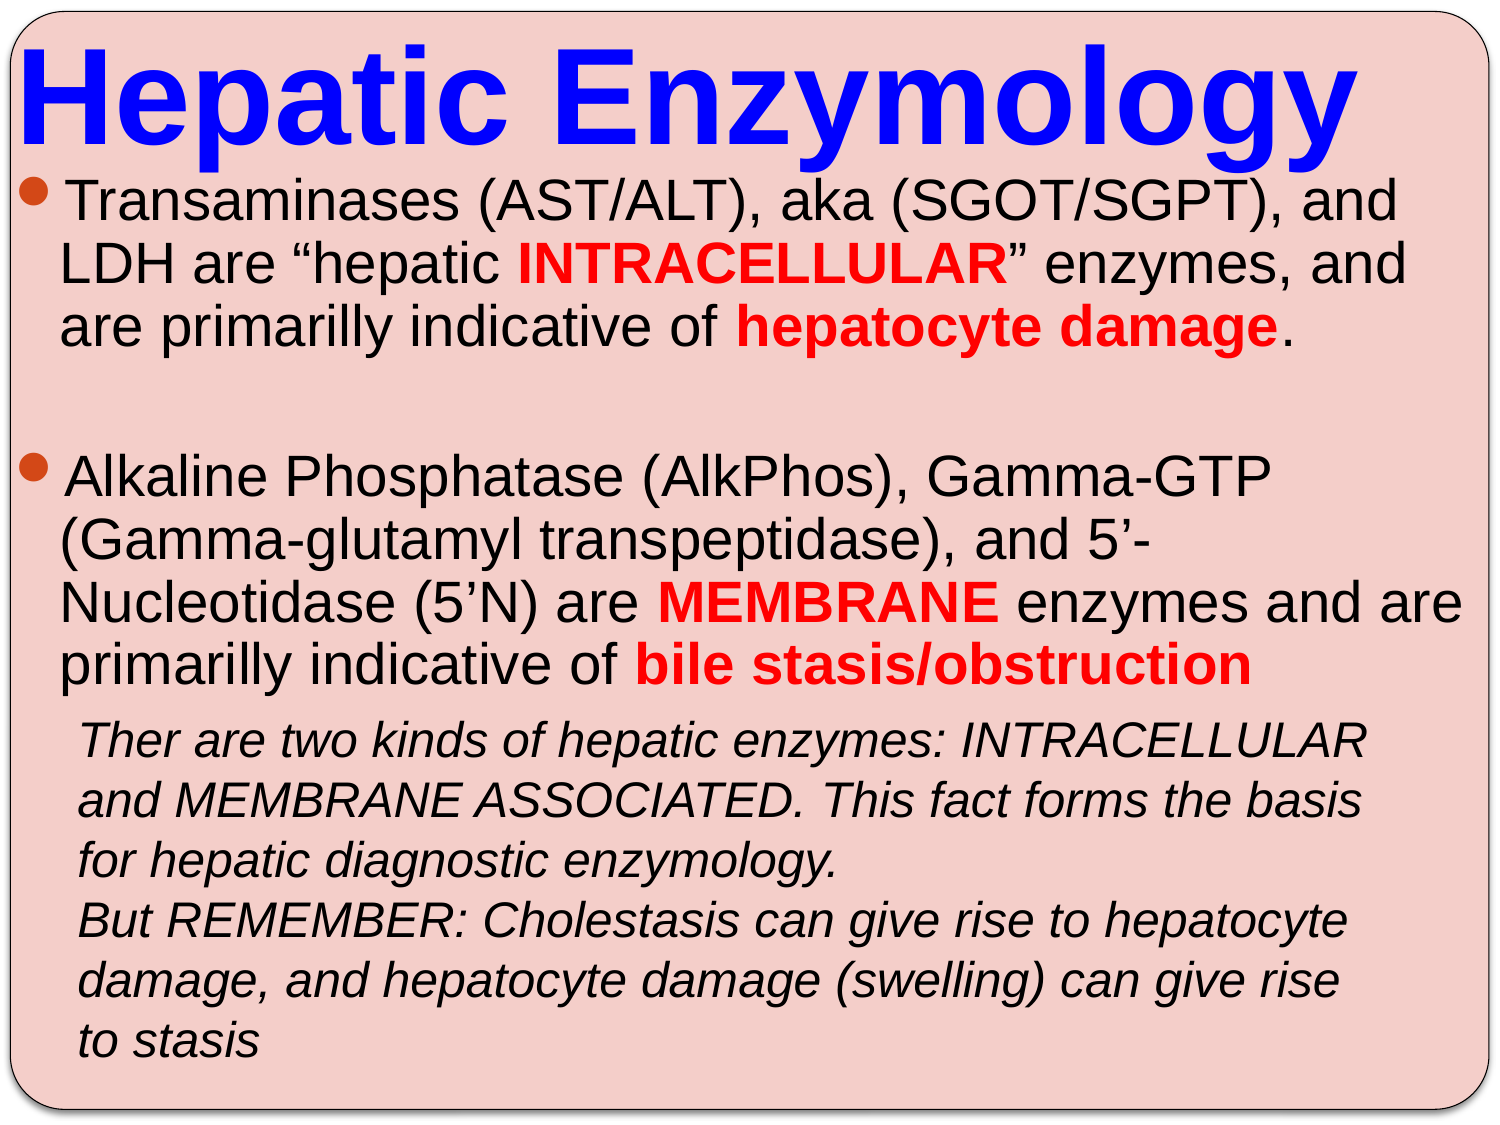

# Hepatic Enzymology
Transaminases (AST/ALT), aka (SGOT/SGPT), and LDH are “hepatic INTRACELLULAR” enzymes, and are primarilly indicative of hepatocyte damage.

Alkaline Phosphatase (AlkPhos), Gamma-GTP (Gamma-glutamyl transpeptidase), and 5’-Nucleotidase (5’N) are MEMBRANE enzymes and are primarilly indicative of bile stasis/obstruction

Ther are two kinds of hepatic enzymes: INTRACELLULAR and MEMBRANE ASSOCIATED. This fact forms the basis for hepatic diagnostic enzymology.
But REMEMBER: Cholestasis can give rise to hepatocyte damage, and hepatocyte damage (swelling) can give rise to stasis